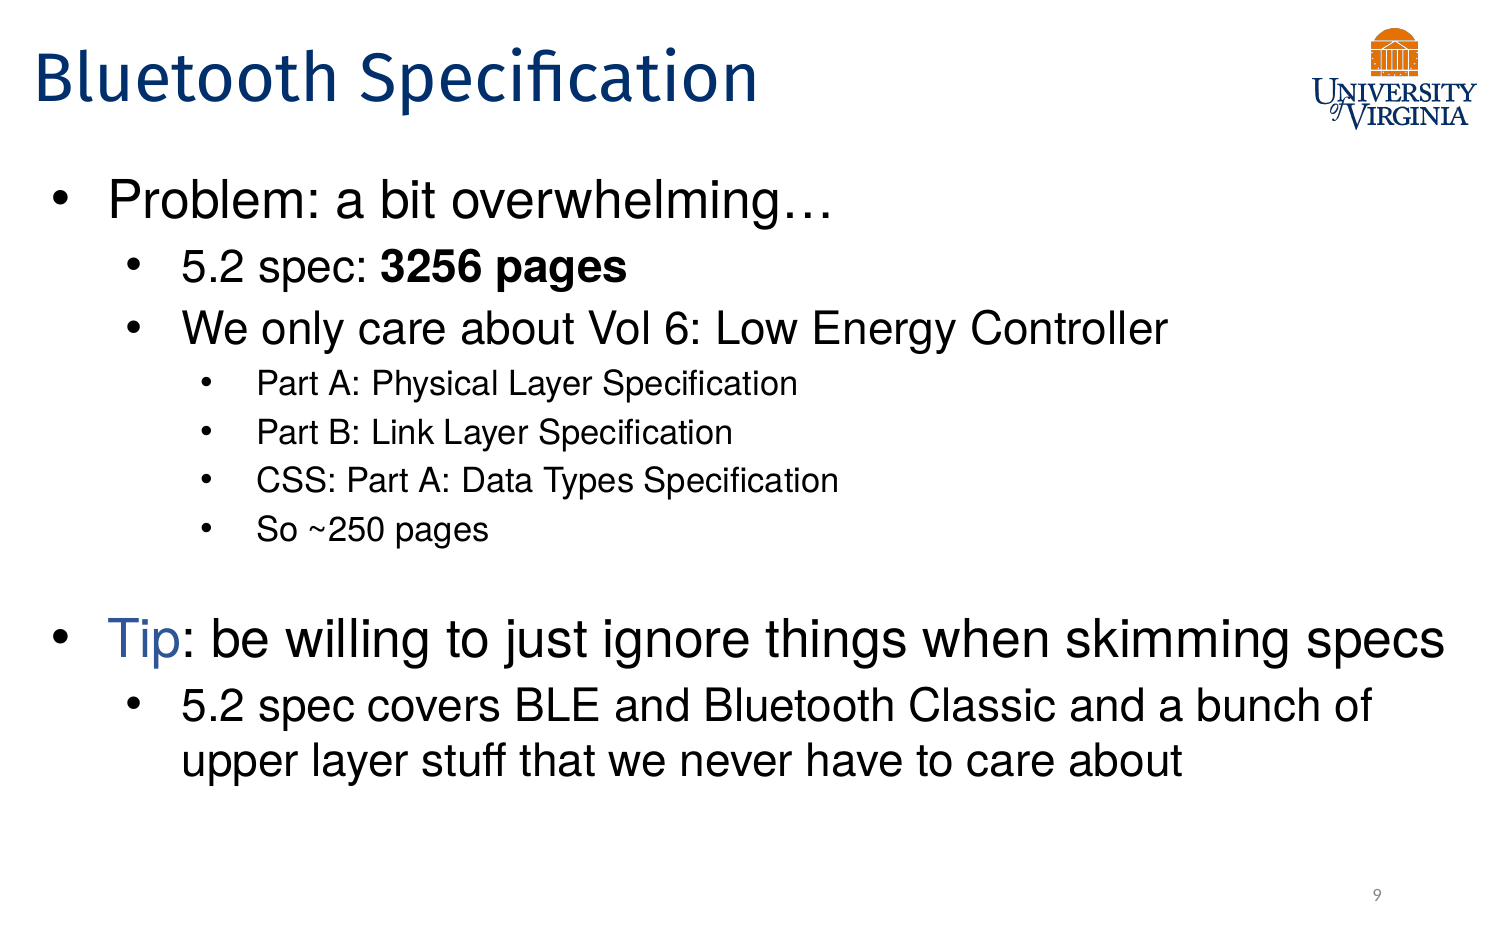

# Bluetooth Specification
Problem: a bit overwhelming…
5.2 spec: 3256 pages
We only care about Vol 6: Low Energy Controller
Part A: Physical Layer Specification
Part B: Link Layer Specification
CSS: Part A: Data Types Specification
So ~250 pages
Tip: be willing to just ignore things when skimming specs
5.2 spec covers BLE and Bluetooth Classic and a bunch of upper layer stuff that we never have to care about
9